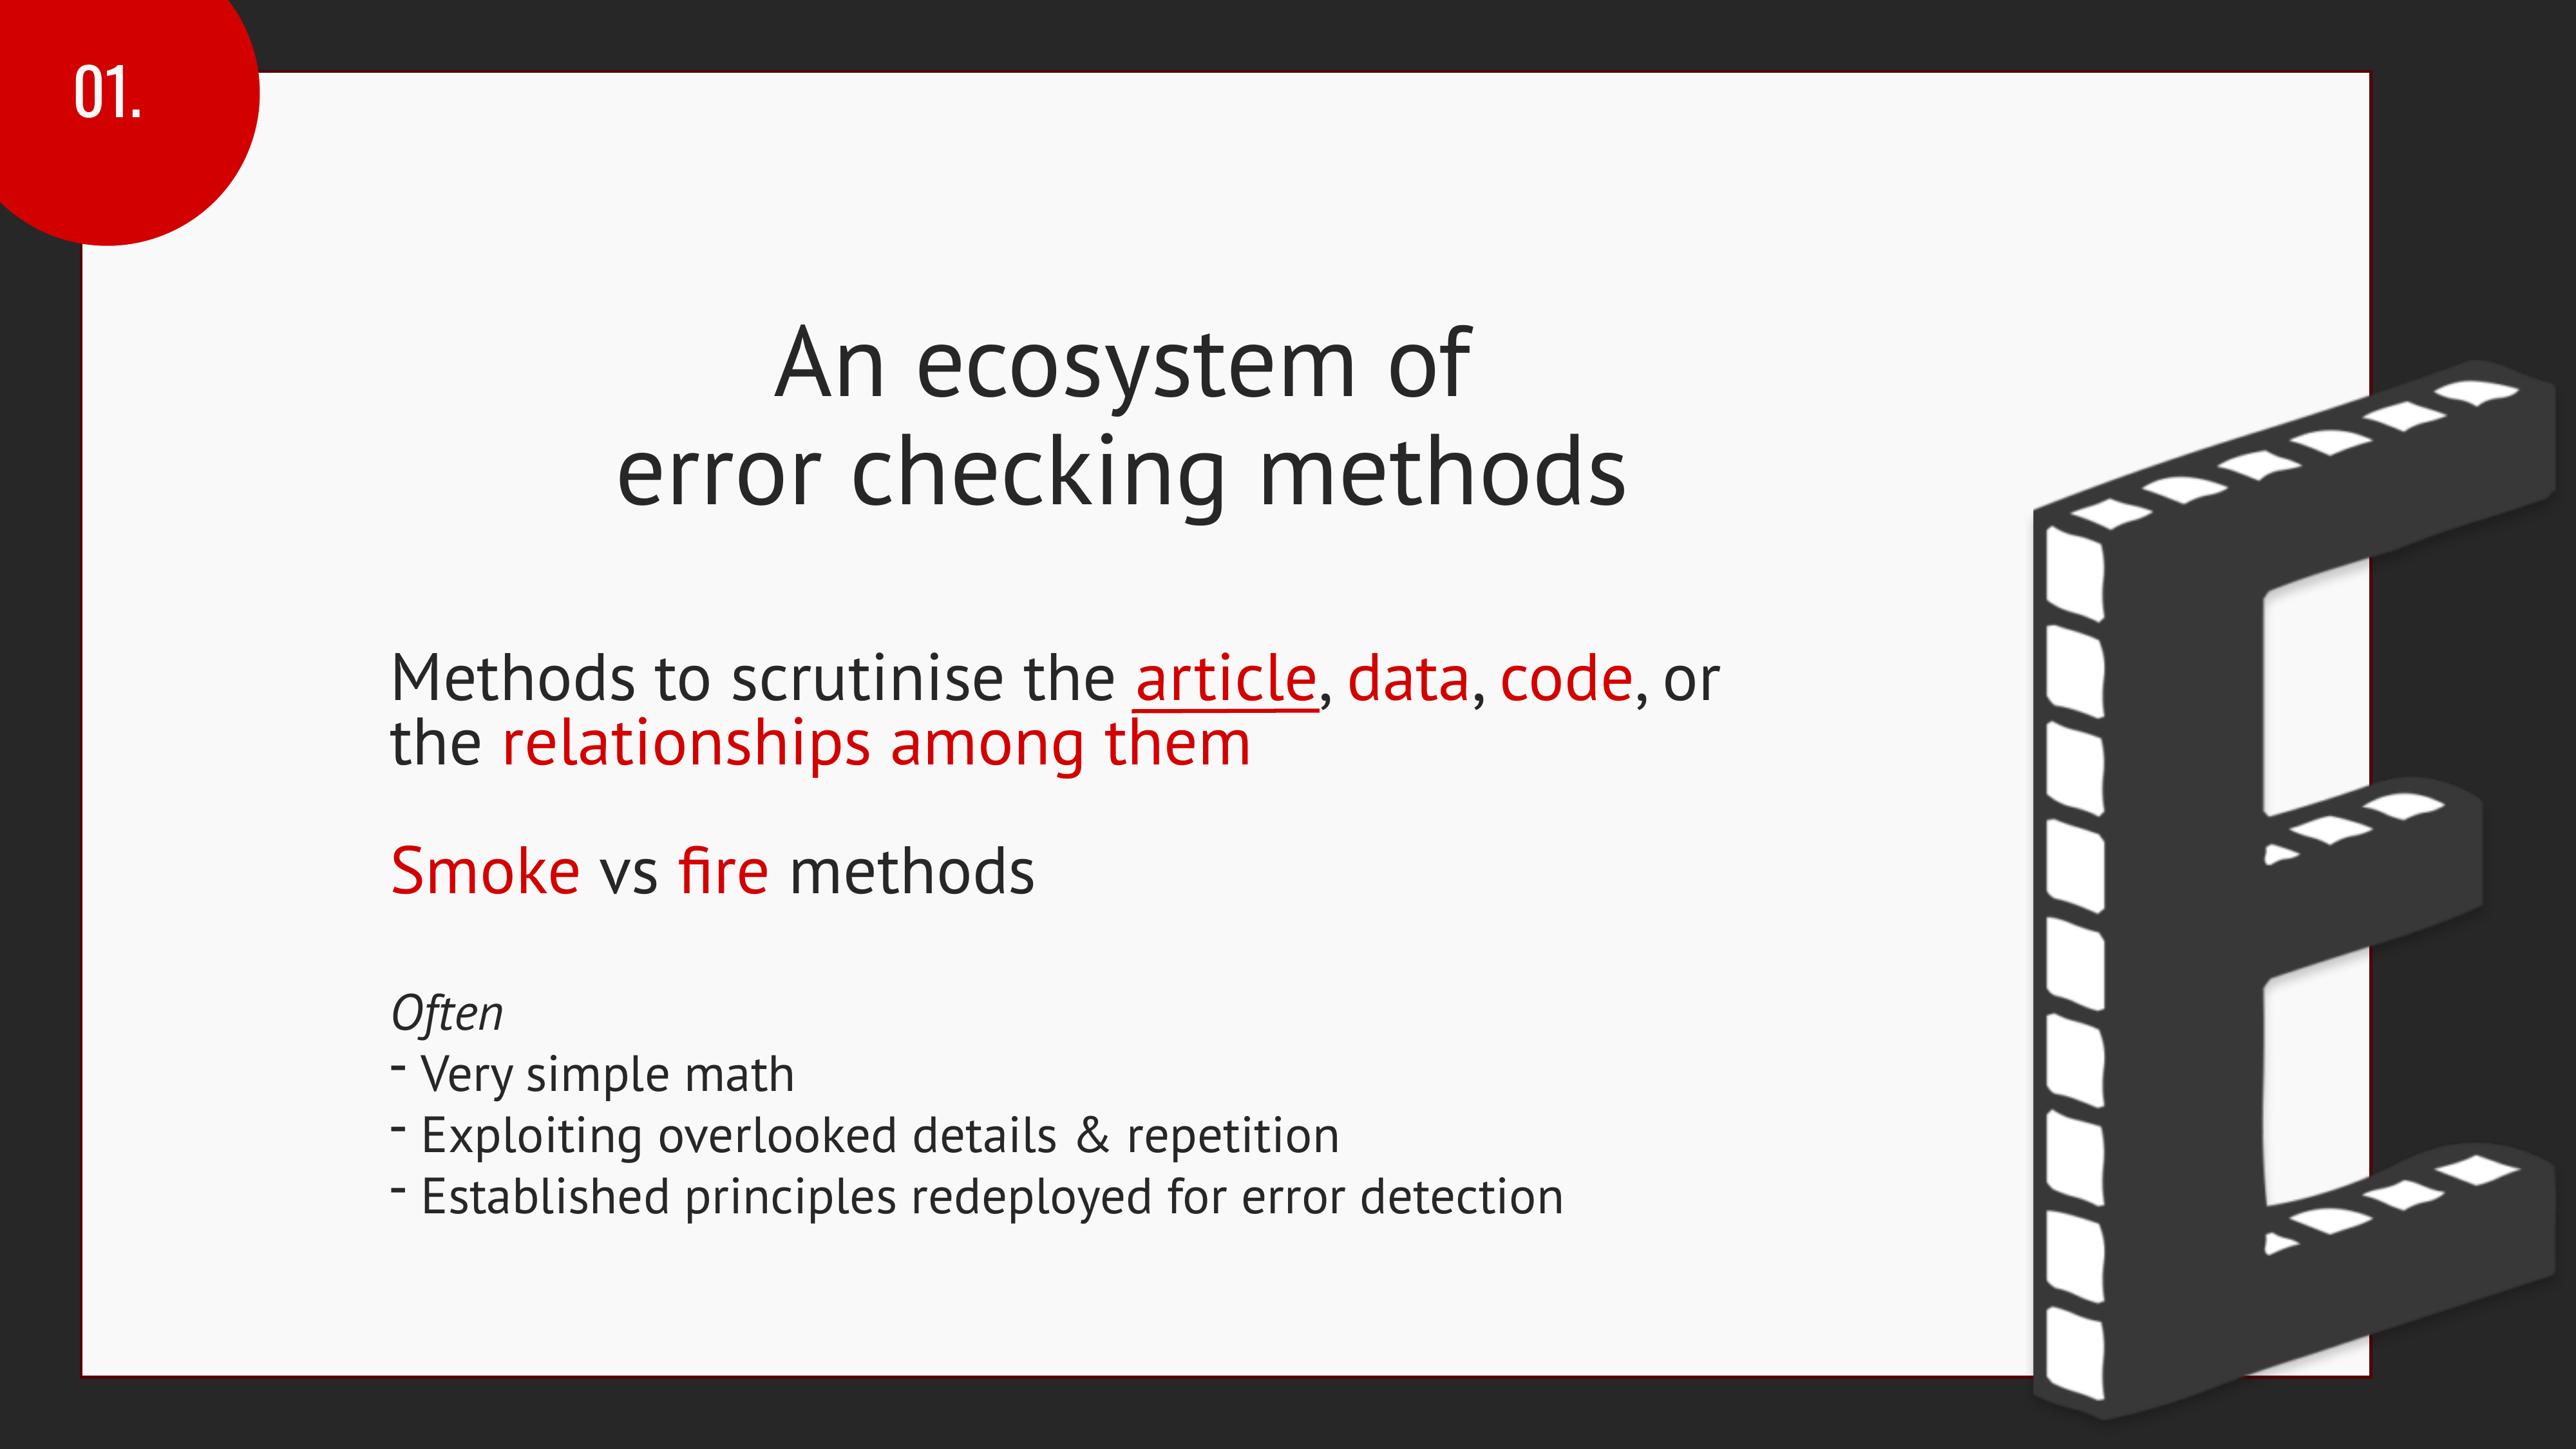

01.
An ecosystem of
error checking methods

Methods to scrutinise the article, data, code, or
the relationships among them

Smoke vs fire methods

Often
Very simple math
Exploiting overlooked details & repetition
Established principles redeployed for error detection